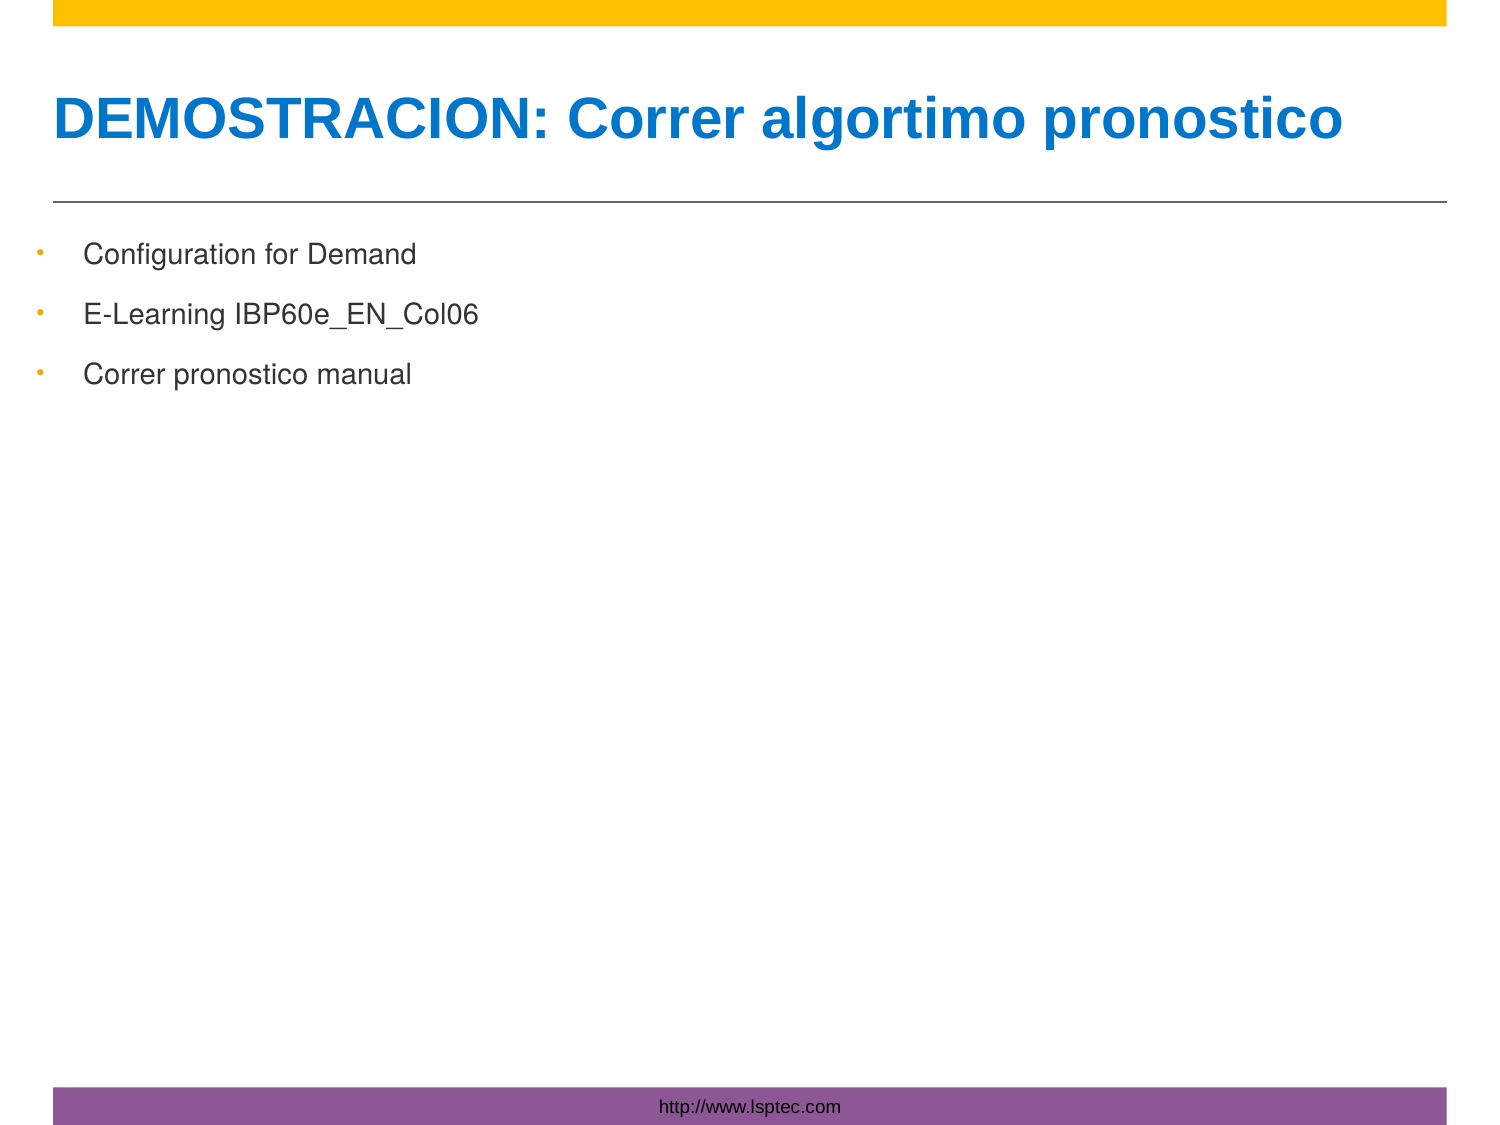

# DEMOSTRACION: Correr algortimo pronostico
Configuration for Demand
E-Learning IBP60e_EN_Col06
Correr pronostico manual